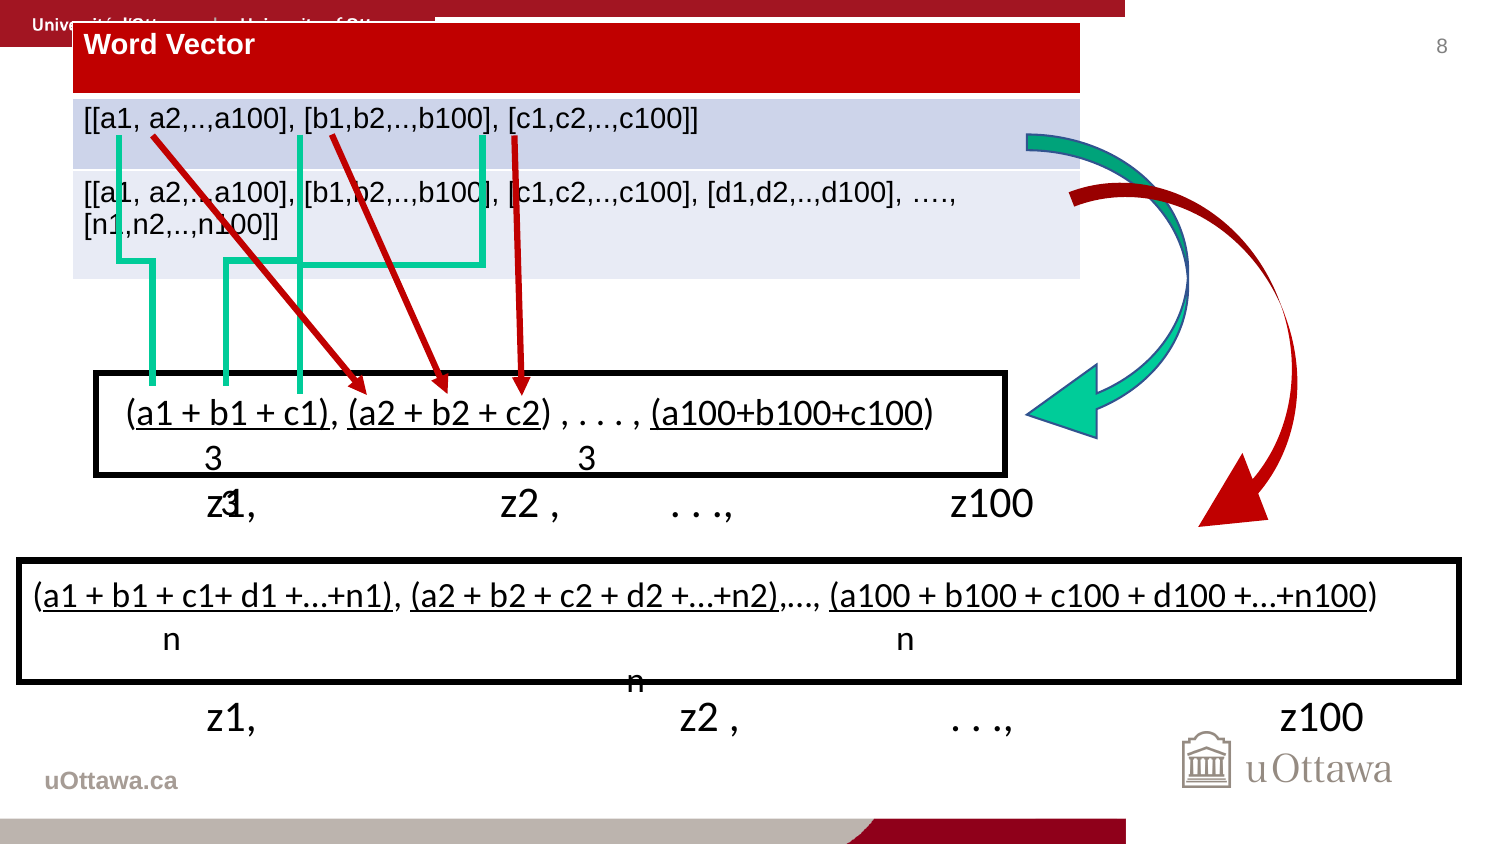

| Word Vector |
| --- |
| [[a1, a2,..,a100], [b1,b2,..,b100], [c1,c2,..,c100]] |
| [[a1, a2,..,a100], [b1,b2,..,b100], [c1,c2,..,c100], [d1,d2,..,d100], …., [n1,n2,..,n100]] |

 (a1 + b1 + c1), (a2 + b2 + c2) , . . . , (a100+b100+c100)
          3 			 3			                    3
 z1,  		z2 ,   	  . . .,		z100

 (a1 + b1 + c1+ d1 +…+n1), (a2 + b2 + c2 + d2 +…+n2),…, (a100 + b100 + c100 + d100 +…+n100)
                 n 				               n								n
 z1,  		                  z2 ,       	. . .,		   z100